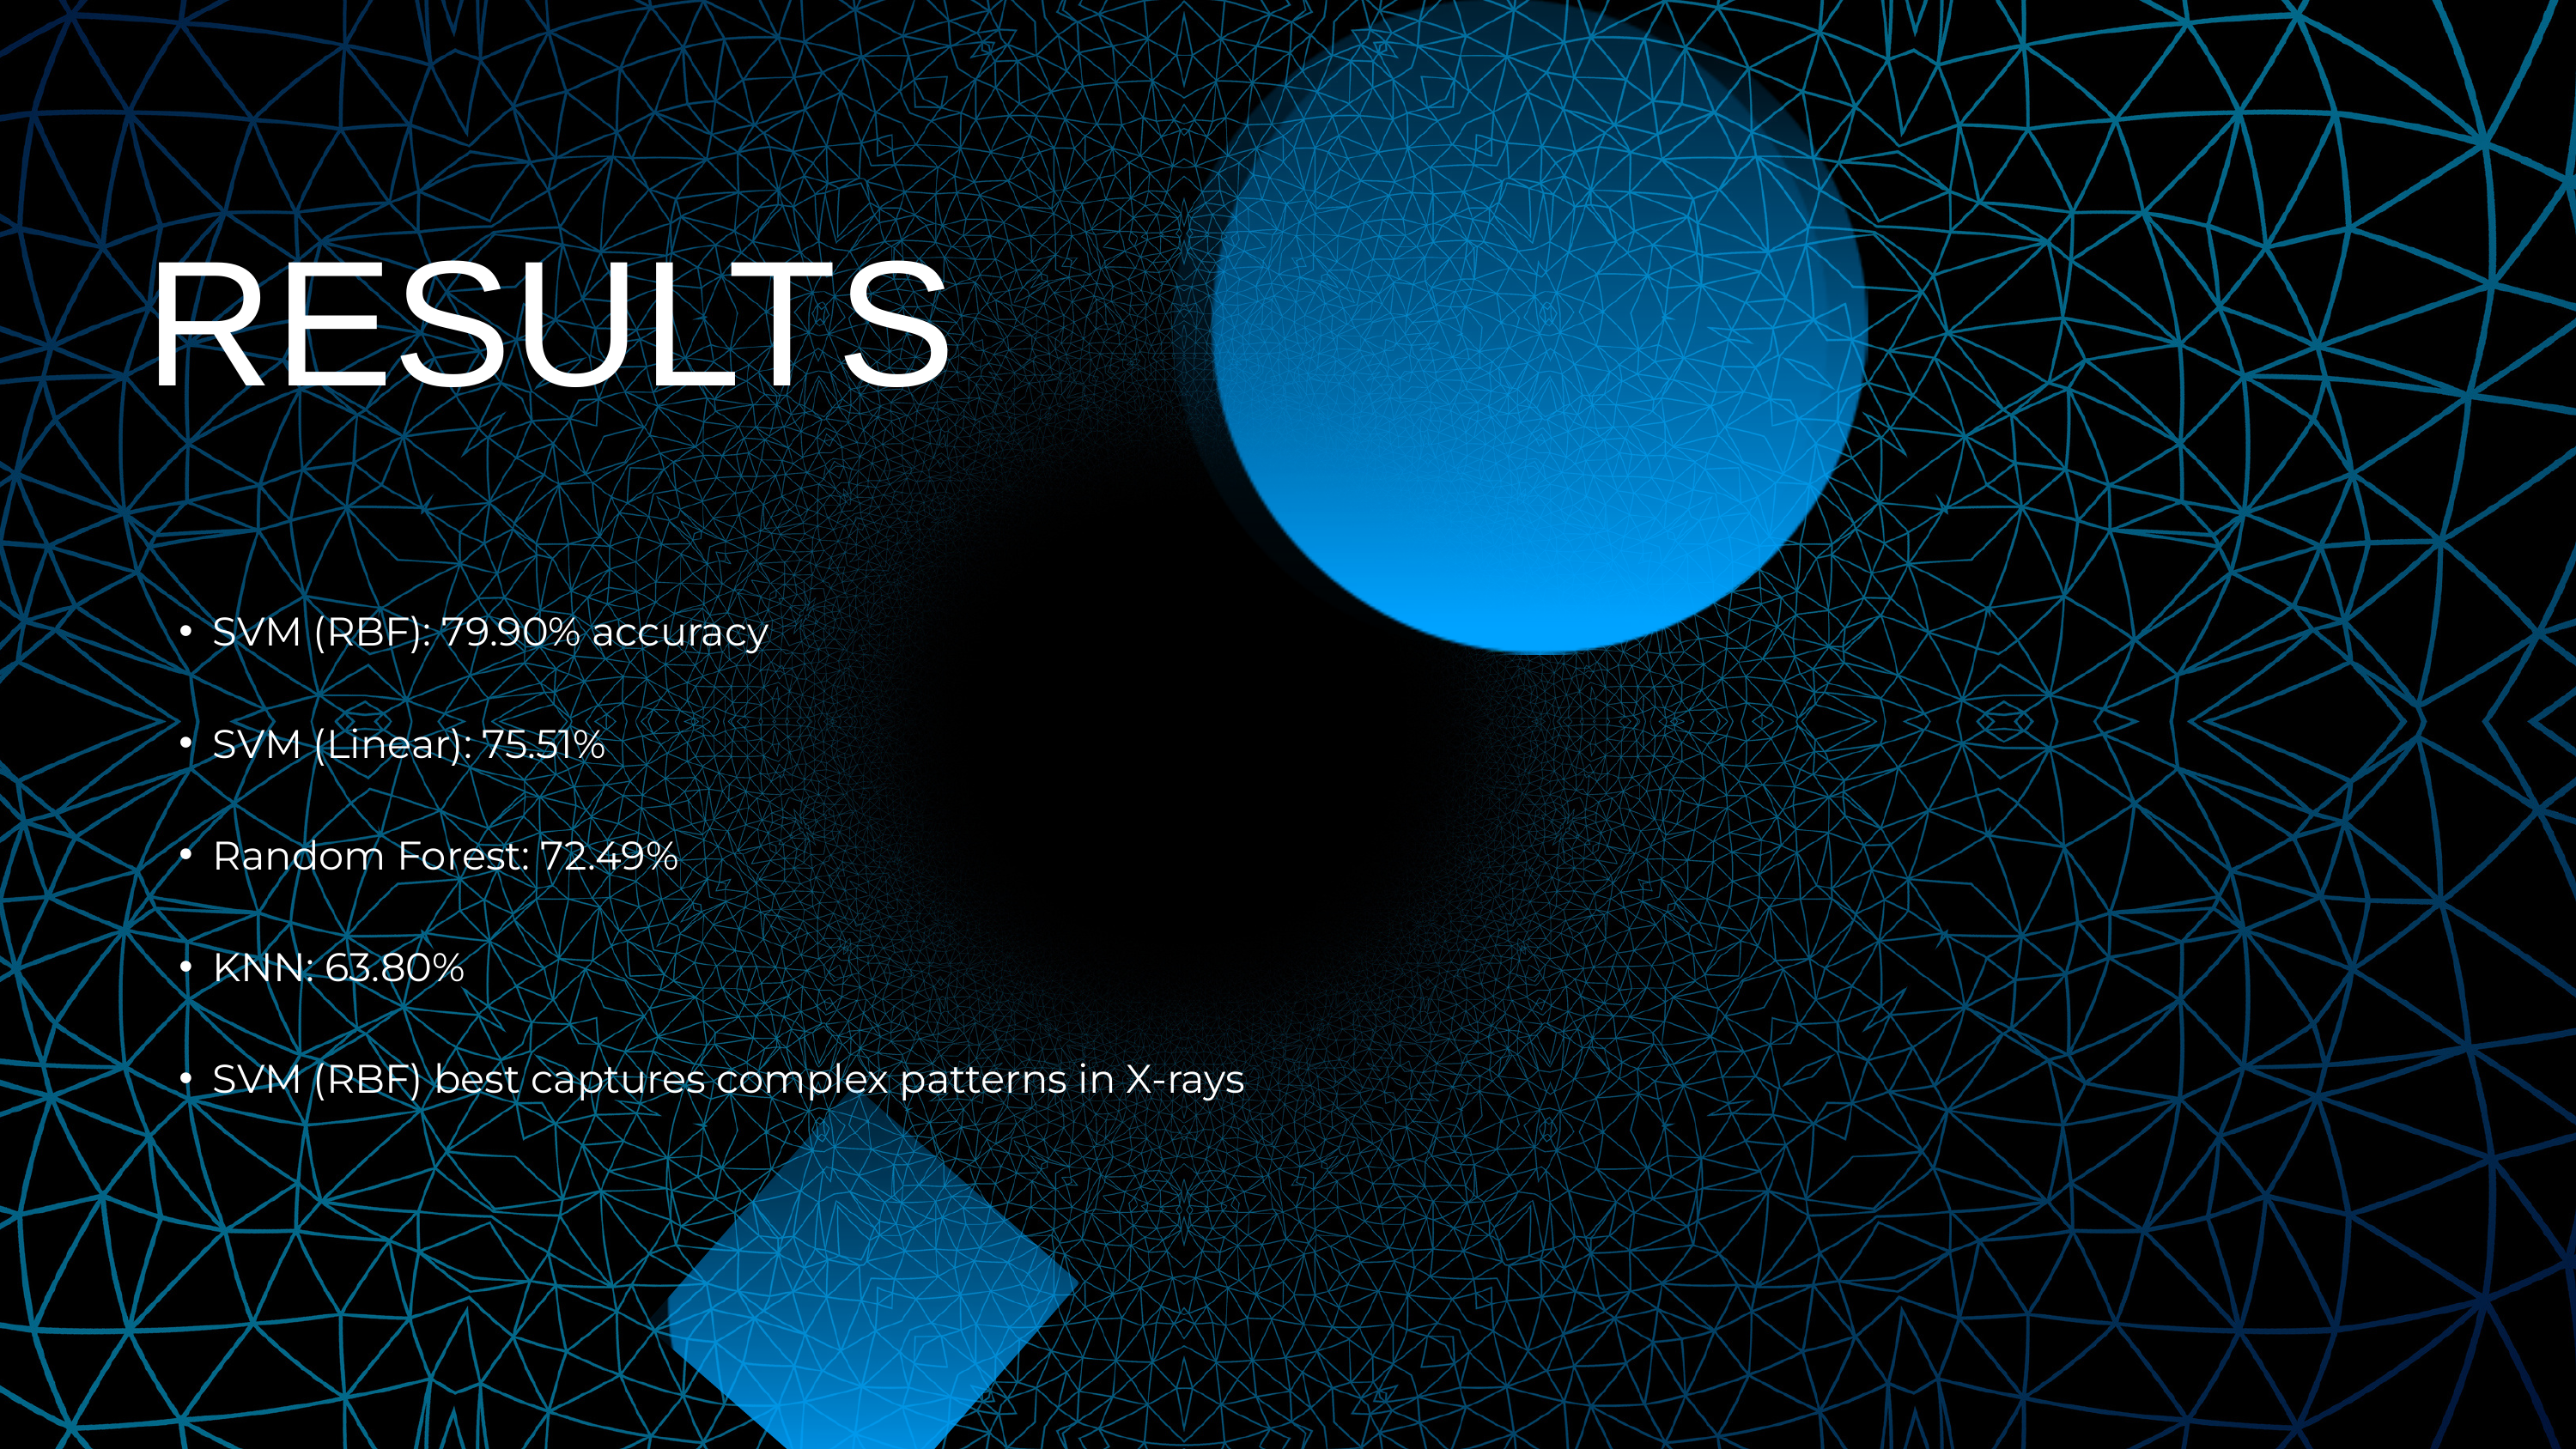

RESULTS
SVM (RBF): 79.90% accuracy

SVM (Linear): 75.51%

Random Forest: 72.49%

KNN: 63.80%

SVM (RBF) best captures complex patterns in X-rays